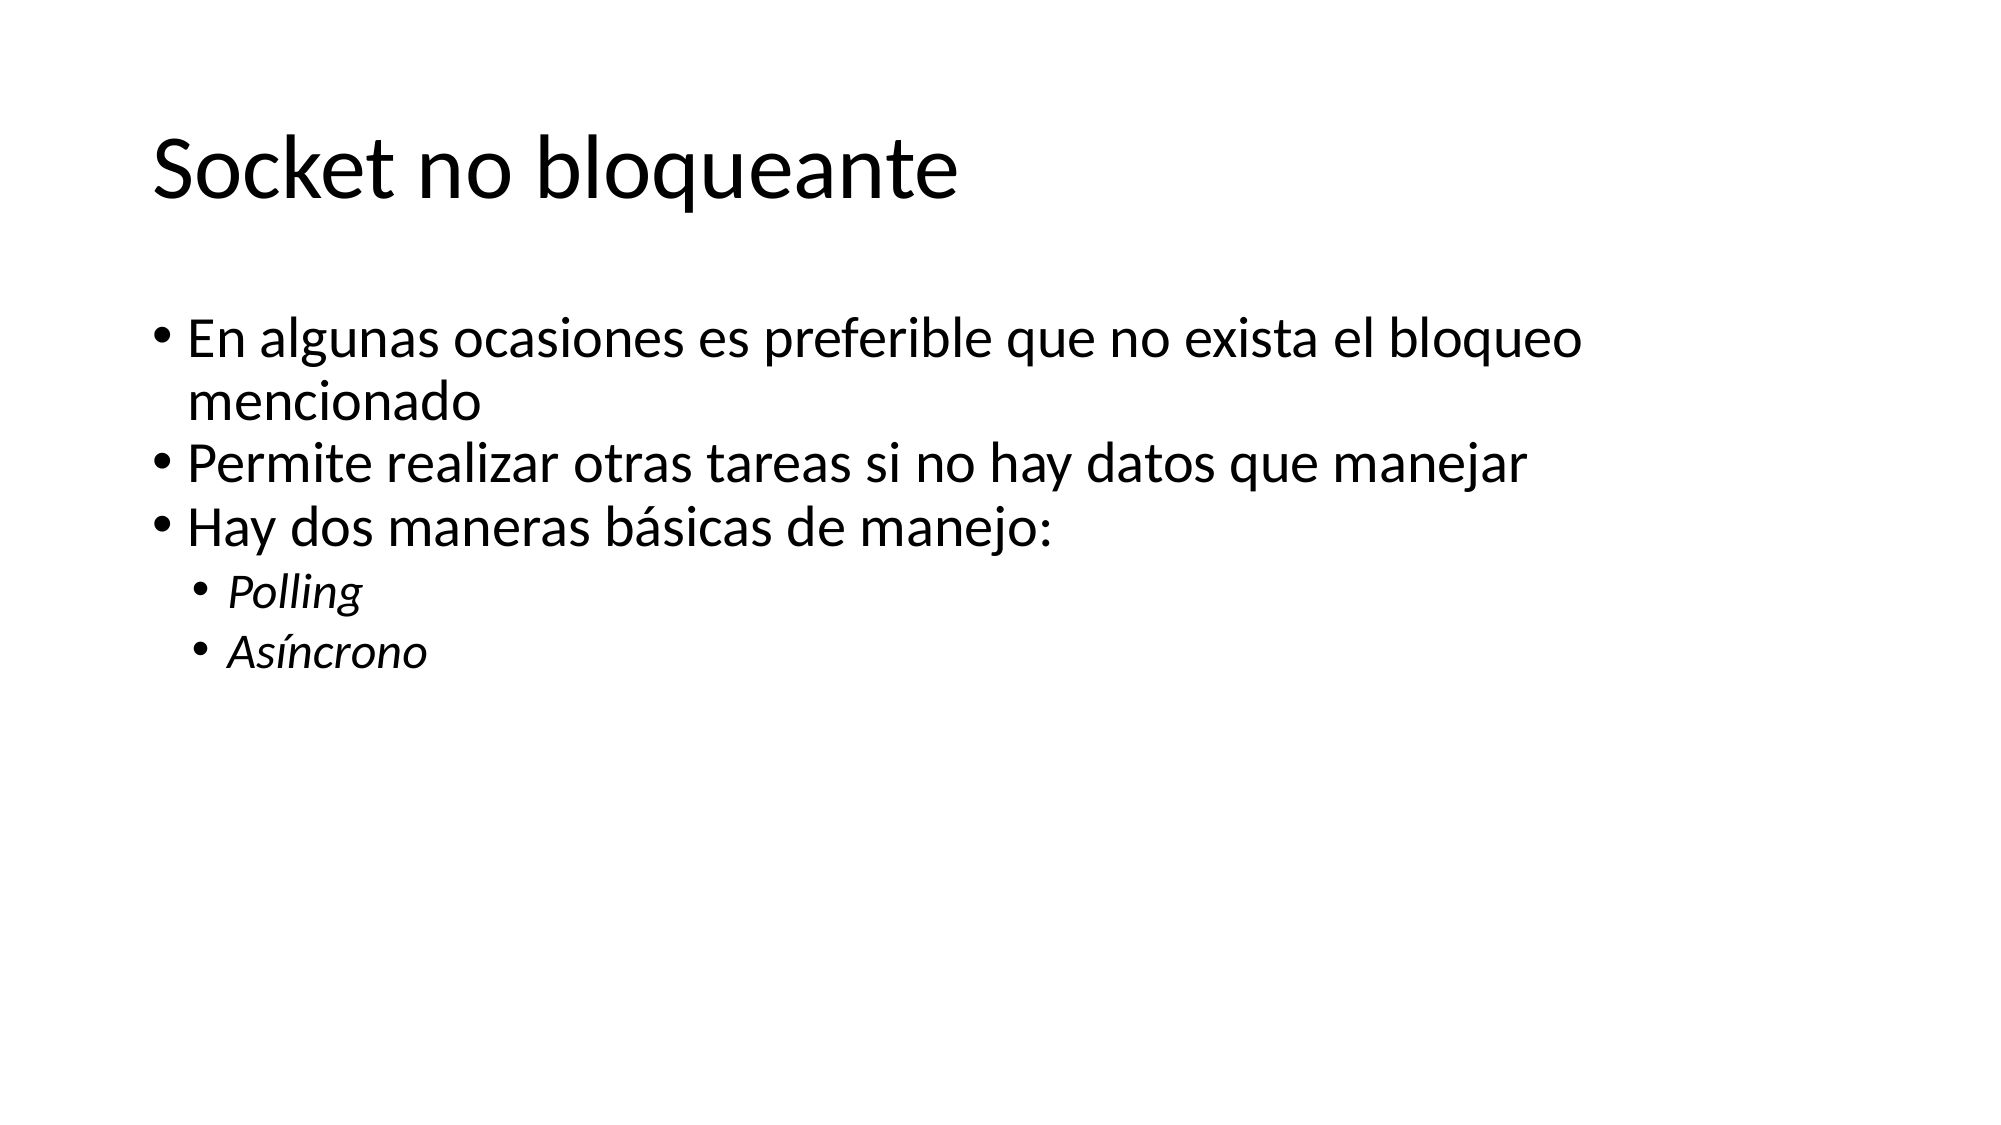

Socket no bloqueante
En algunas ocasiones es preferible que no exista el bloqueo mencionado
Permite realizar otras tareas si no hay datos que manejar
Hay dos maneras básicas de manejo:
Polling
Asíncrono